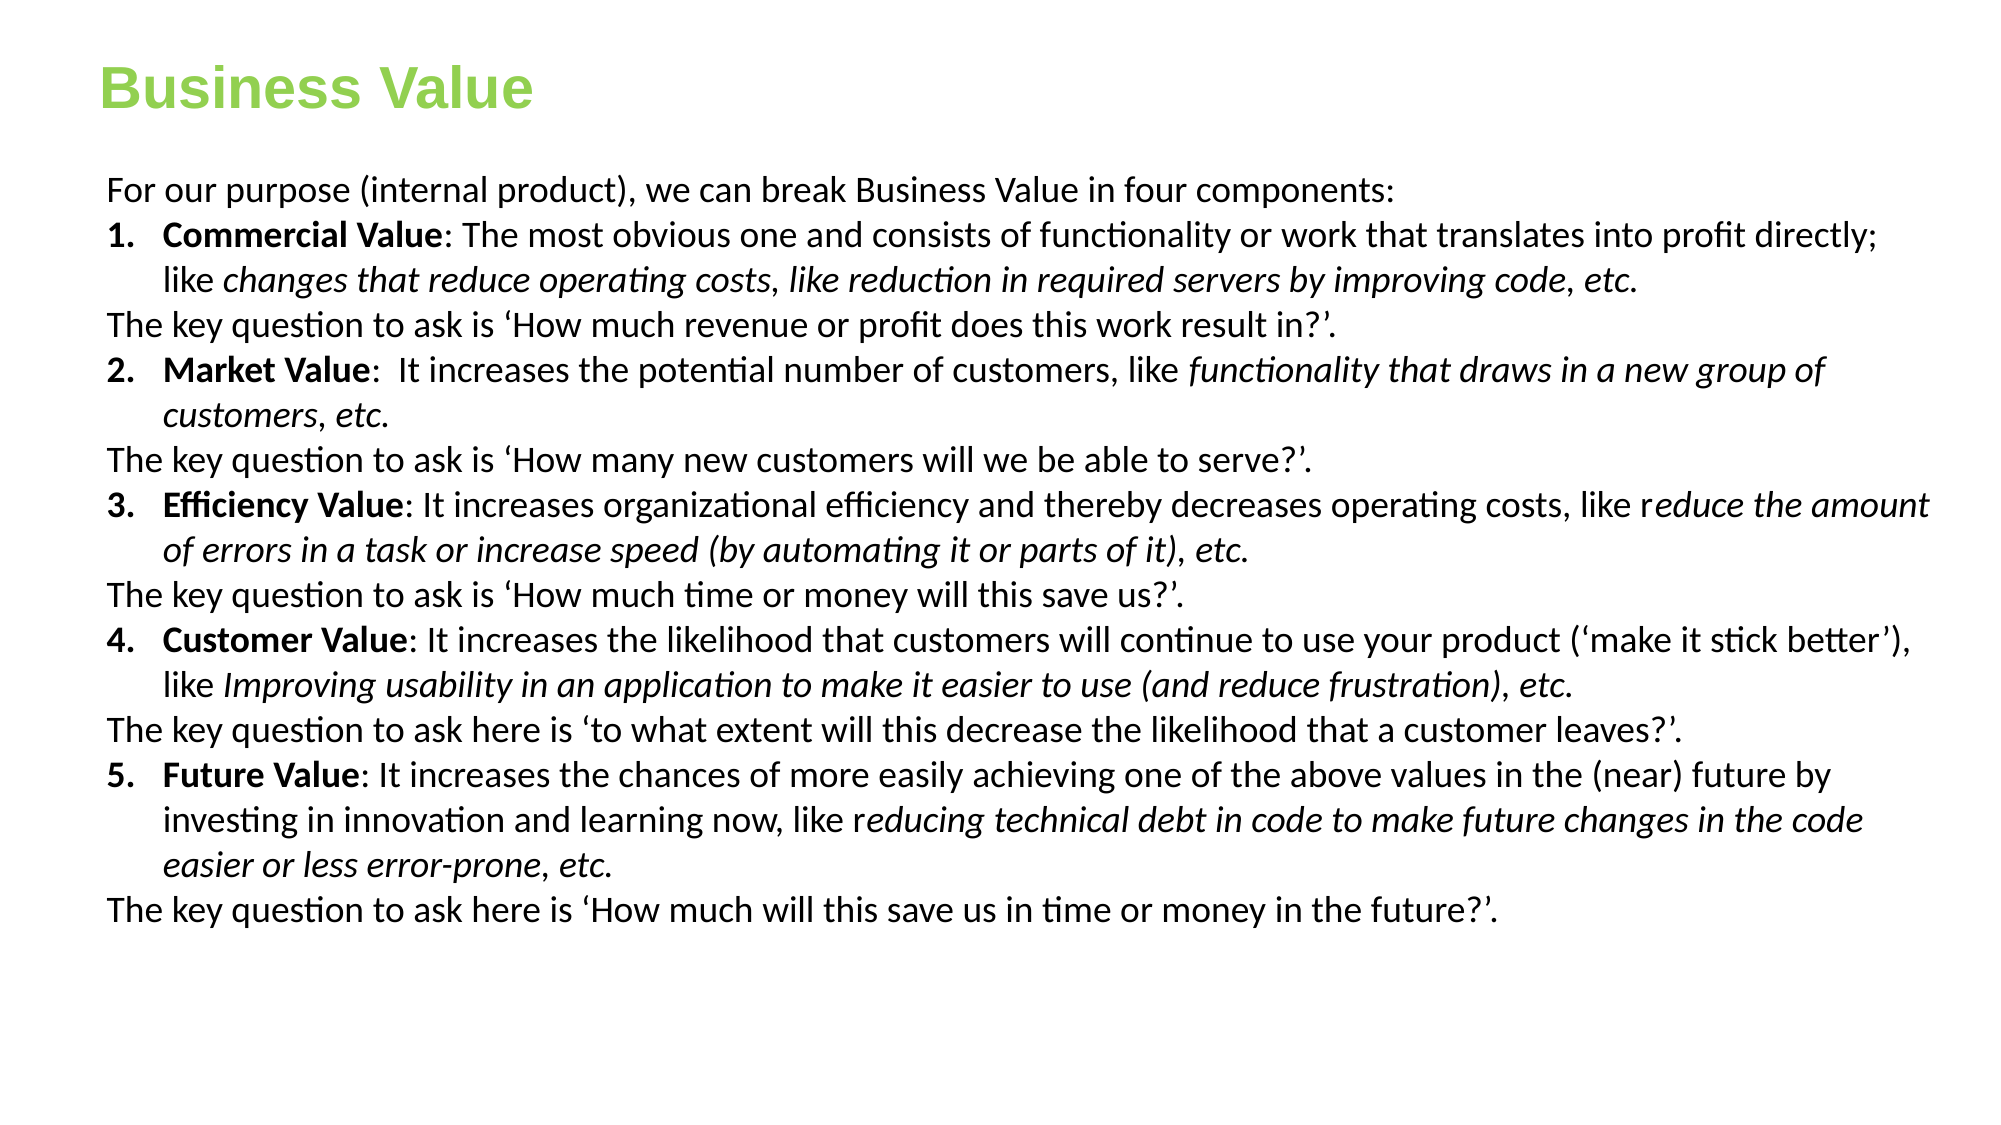

Business Value
For our purpose (internal product), we can break Business Value in four components:
Commercial Value: The most obvious one and consists of functionality or work that translates into profit directly; like changes that reduce operating costs, like reduction in required servers by improving code, etc.
The key question to ask is ‘How much revenue or profit does this work result in?’.
Market Value:  It increases the potential number of customers, like functionality that draws in a new group of customers, etc.
The key question to ask is ‘How many new customers will we be able to serve?’.
Efficiency Value: It increases organizational efficiency and thereby decreases operating costs, like reduce the amount of errors in a task or increase speed (by automating it or parts of it), etc.
The key question to ask is ‘How much time or money will this save us?’.
Customer Value: It increases the likelihood that customers will continue to use your product (‘make it stick better’), like Improving usability in an application to make it easier to use (and reduce frustration), etc.
The key question to ask here is ‘to what extent will this decrease the likelihood that a customer leaves?’.
Future Value: It increases the chances of more easily achieving one of the above values in the (near) future by investing in innovation and learning now, like reducing technical debt in code to make future changes in the code easier or less error-prone, etc.
The key question to ask here is ‘How much will this save us in time or money in the future?’.